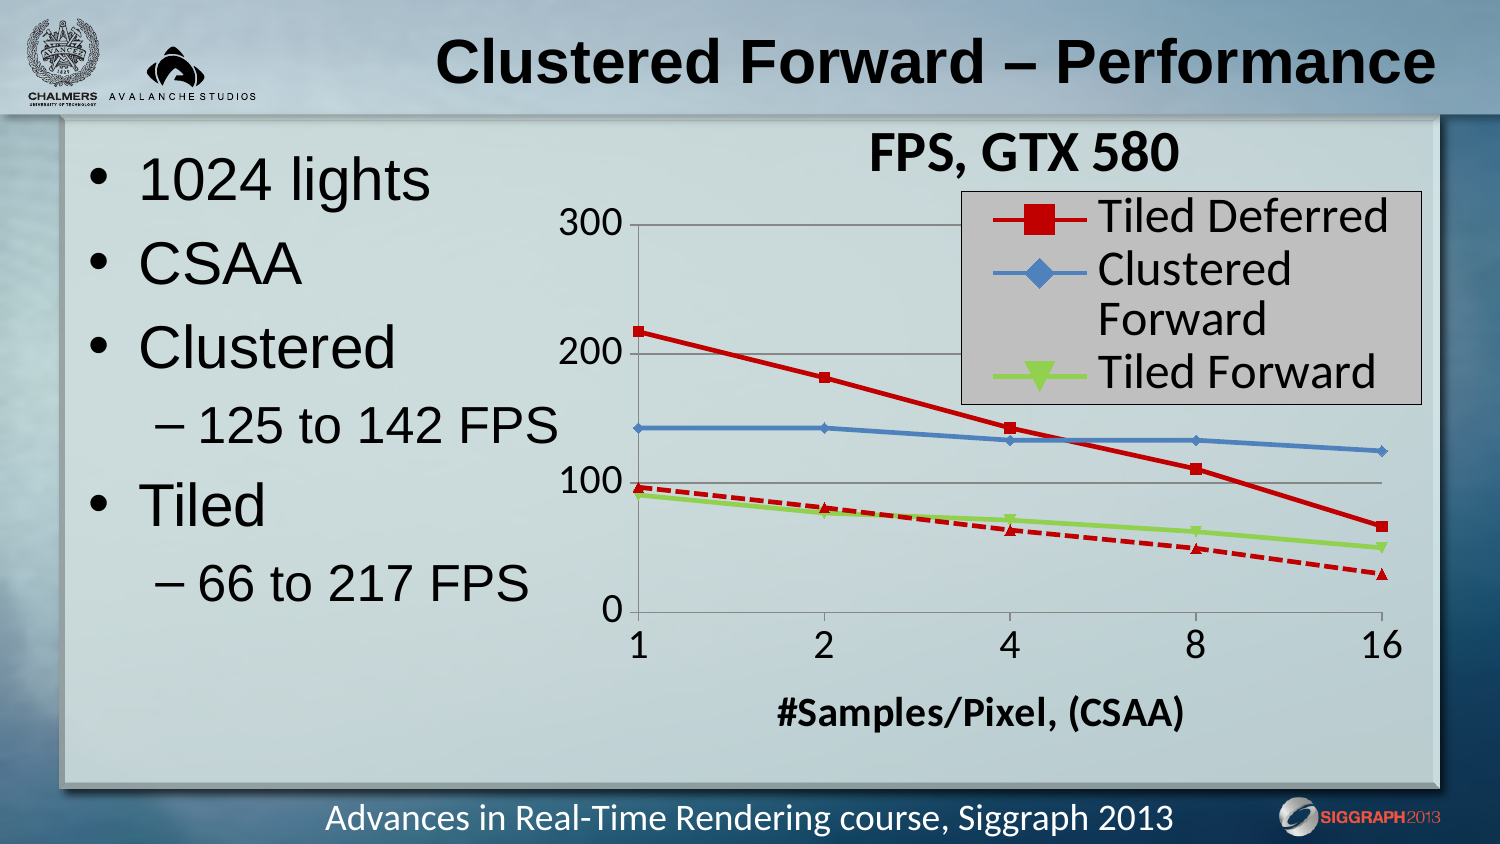

# Clustered Forward – Performance

### Chart: FPS, GTX 580

| Category | Tiled Deferred | Clustered Forward | Tiled Forward | Tiled Deferred Eq |
|---|---|---|---|---|
| 1 | 217.3913043478261 | 142.857142857143 | 90.9090909090909 | 96.9437004719042 |
| 2 | 181.8181818181818 | 142.857142857143 | 76.92307692307689 | 81.08018584922895 |
| 4 | 142.857142857143 | 133.3333333333334 | 71.4285714285714 | 63.70586031010846 |
| 8 | 111.1111111111111 | 133.3333333333334 | 62.5 | 49.54900246341766 |
| 16 | 66.66666666666667 | 125.0 | 50.0 | 29.72940147805062 |
1024 lights
CSAA
Clustered
125 to 142 FPS
Tiled
66 to 217 FPS